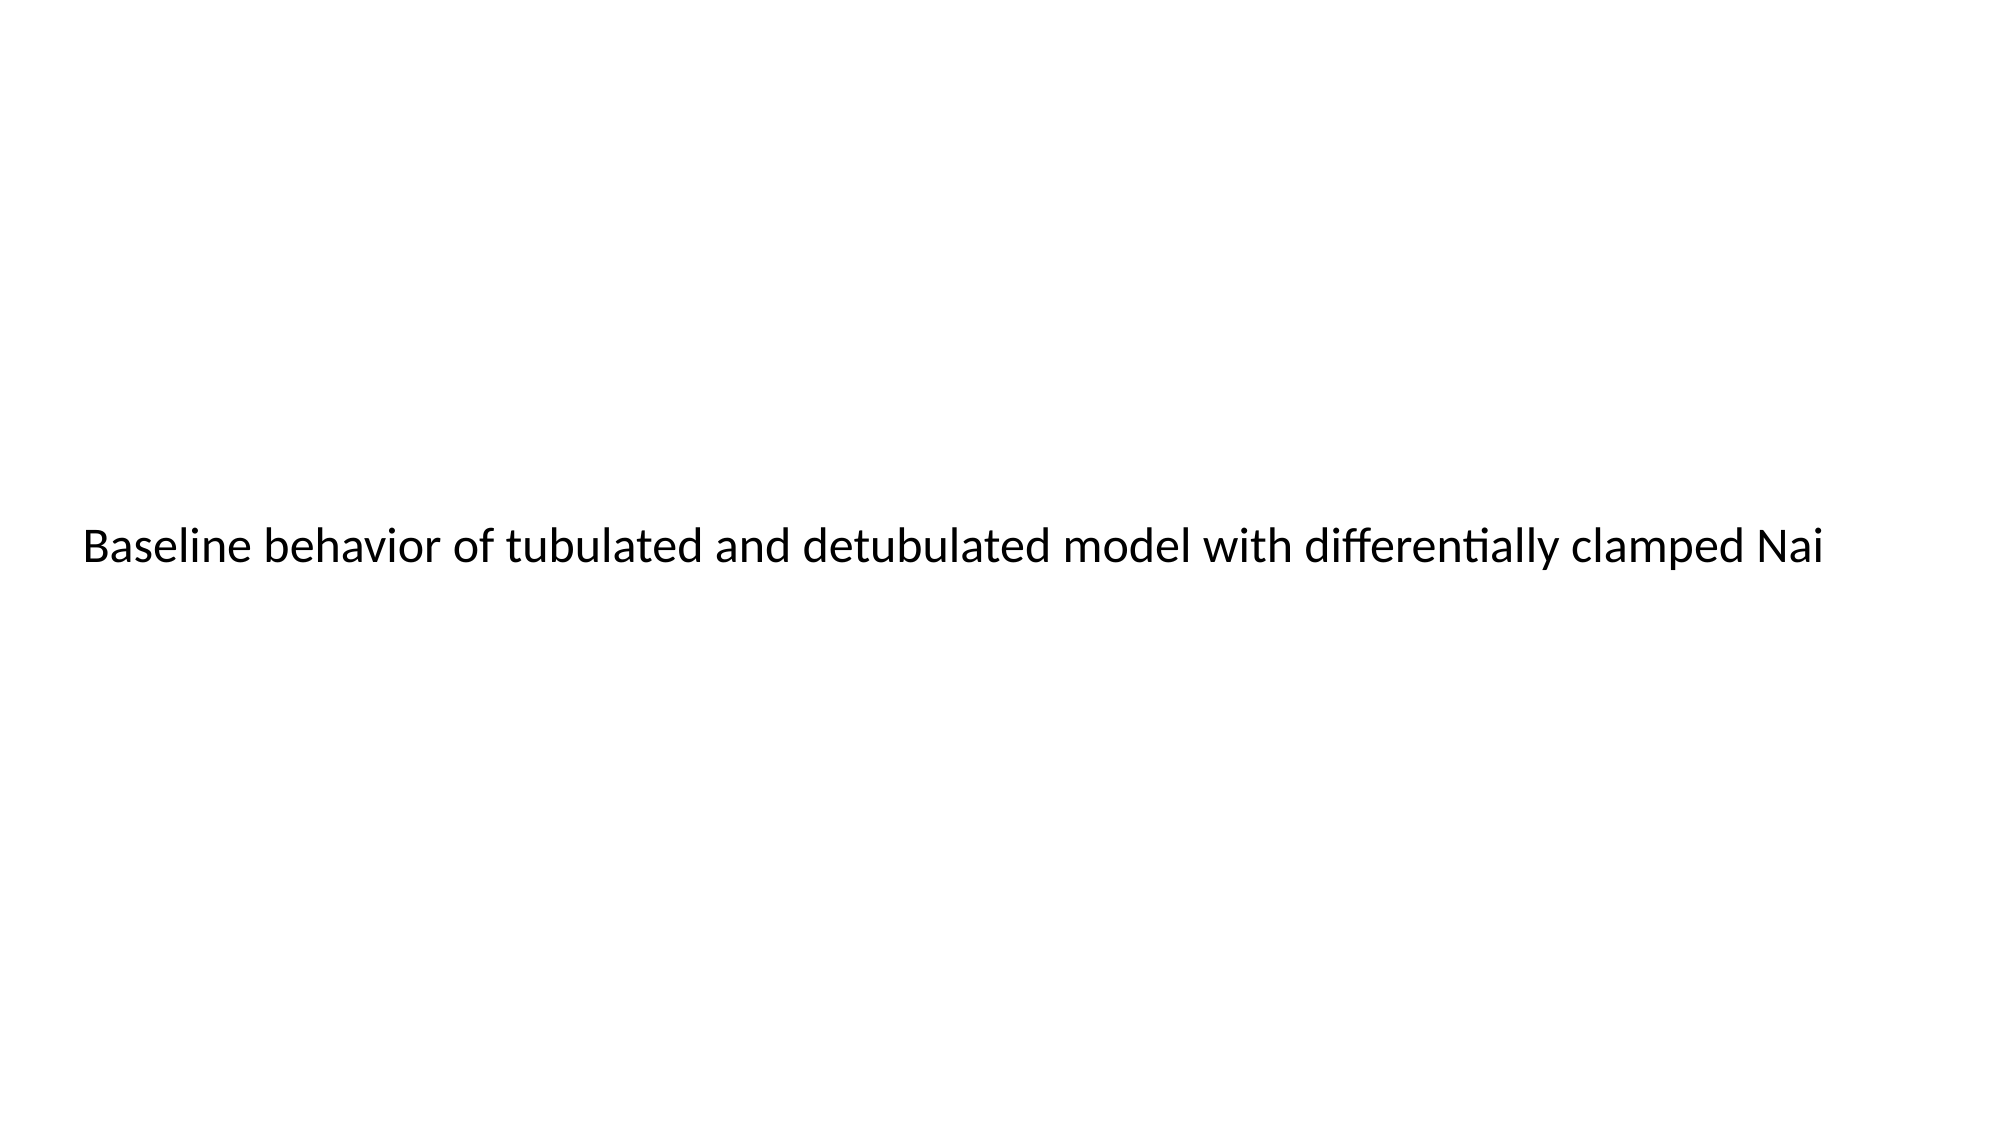

Baseline behavior of tubulated and detubulated model with differentially clamped Nai